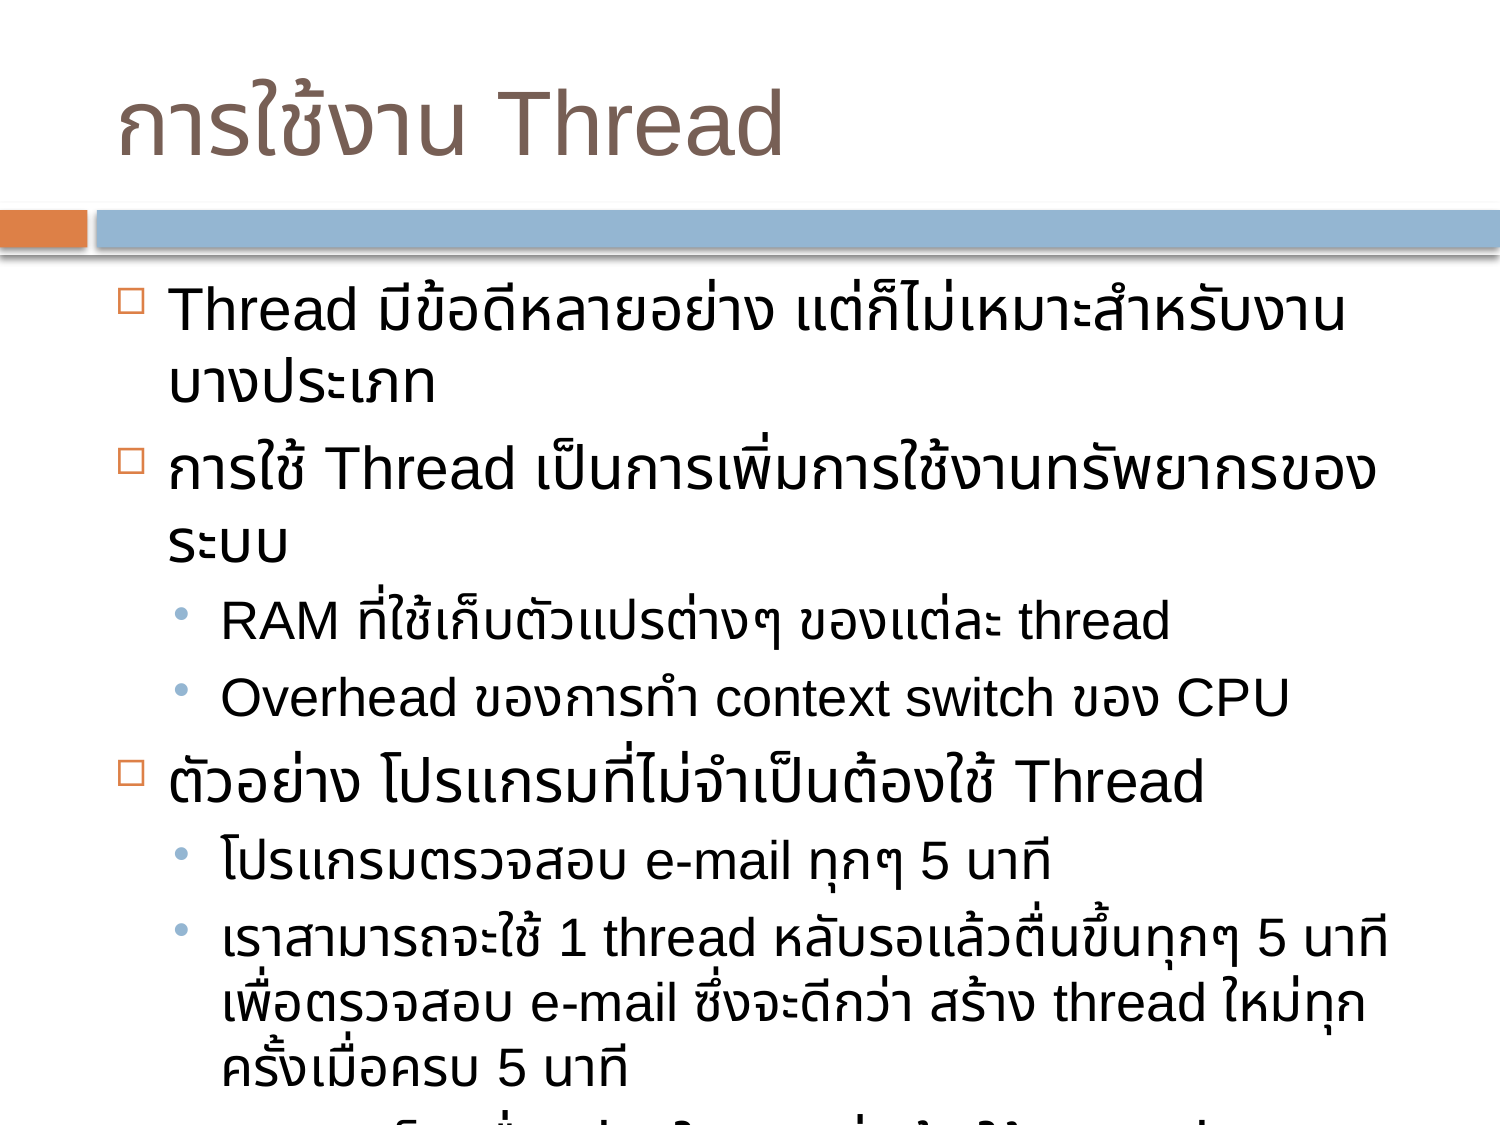

# การใช้งาน Thread
Thread มีข้อดีหลายอย่าง แต่ก็ไม่เหมาะสำหรับงานบางประเภท
การใช้ Thread เป็นการเพิ่มการใช้งานทรัพยากรของระบบ
RAM ที่ใช้เก็บตัวแปรต่างๆ ของแต่ละ thread
Overhead ของการทำ context switch ของ CPU
ตัวอย่าง โปรแกรมที่ไม่จำเป็นต้องใช้ Thread
โปรแกรมตรวจสอบ e-mail ทุกๆ 5 นาที
เราสามารถจะใช้ 1 thread หลับรอแล้วตื่นขึ้นทุกๆ 5 นาทีเพื่อตรวจสอบ e-mail ซึ่งจะดีกว่า สร้าง thread ใหม่ทุกครั้งเมื่อครบ 5 นาที
Thread เป็นเรื่องง่ายในการเริ่มต้นใช้งาน แต่ยากมากที่จะชำนาญ